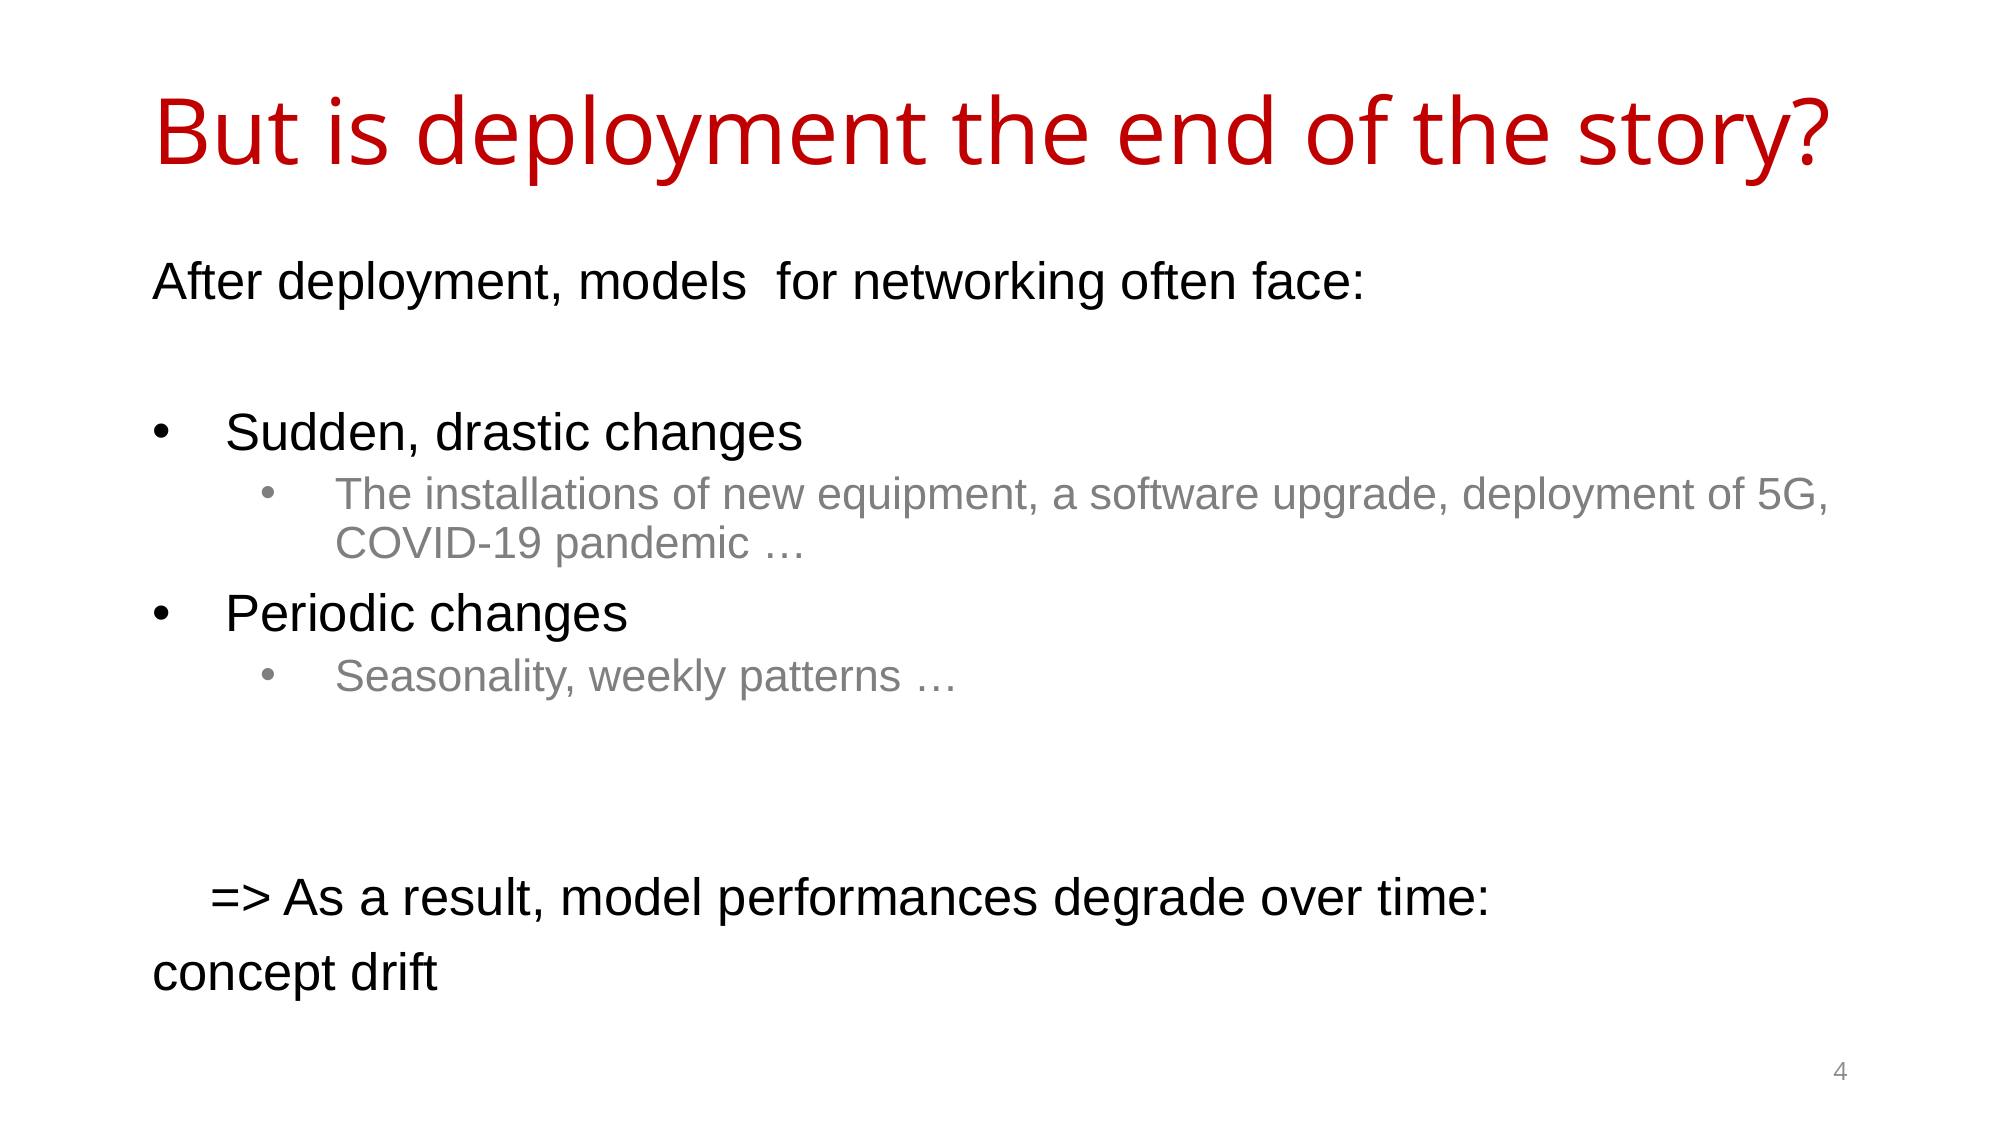

# But is deployment the end of the story?
After deployment, models  for networking often face:

Sudden, drastic changes
The installations of new equipment, a software upgrade, deployment of 5G, COVID-19 pandemic …
Periodic changes
Seasonality, weekly patterns …

    => As a result, model performances degrade over time:
concept drift
4